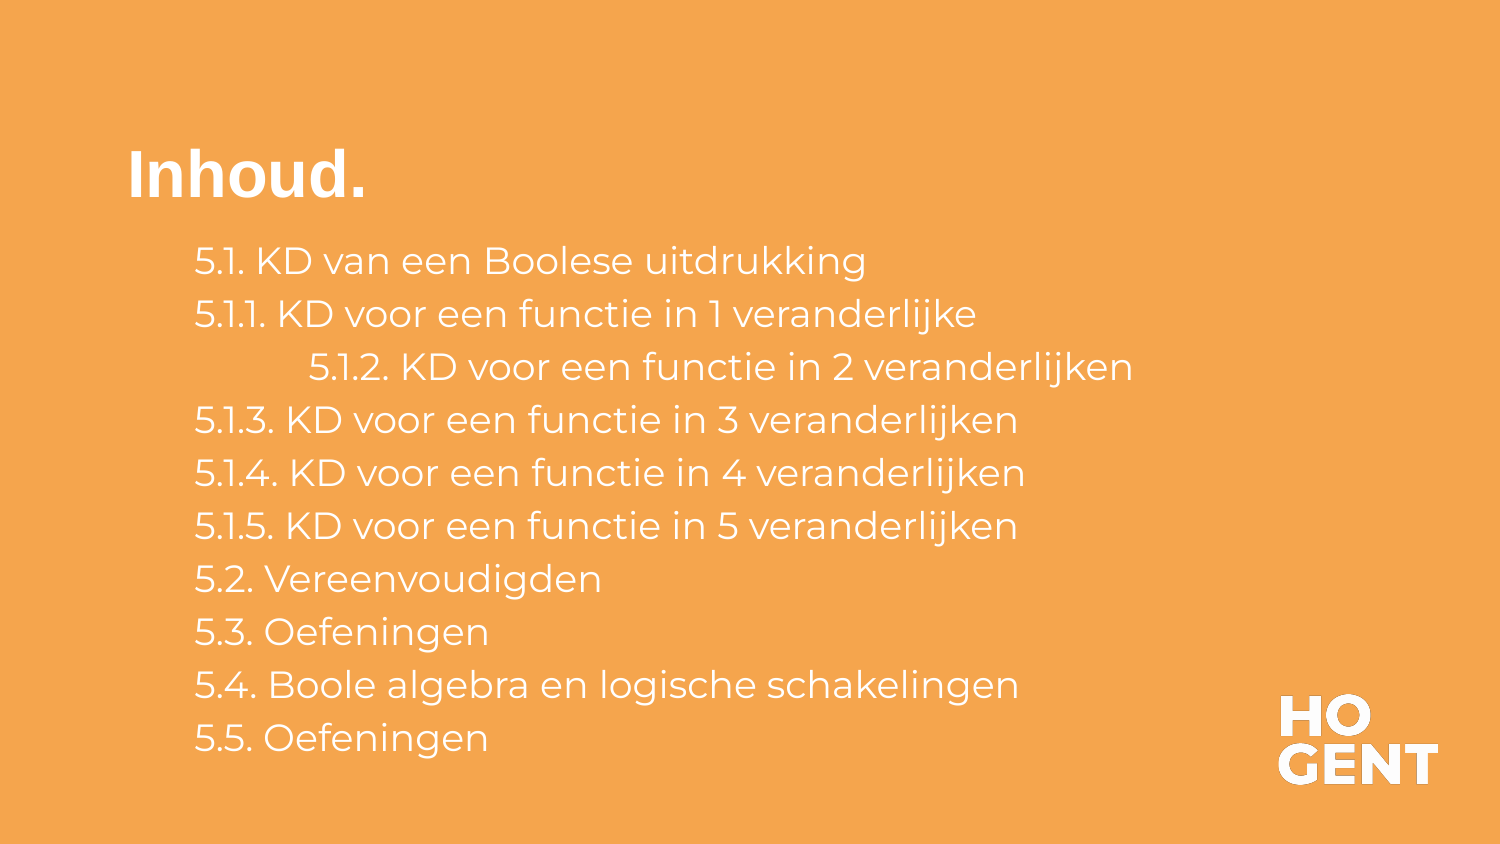

Inhoud.
5.1. KD van een Boolese uitdrukking
	5.1.1. KD voor een functie in 1 veranderlijke
 	5.1.2. KD voor een functie in 2 veranderlijken
	5.1.3. KD voor een functie in 3 veranderlijken
	5.1.4. KD voor een functie in 4 veranderlijken
	5.1.5. KD voor een functie in 5 veranderlijken
5.2. Vereenvoudigden
5.3. Oefeningen
5.4. Boole algebra en logische schakelingen
5.5. Oefeningen